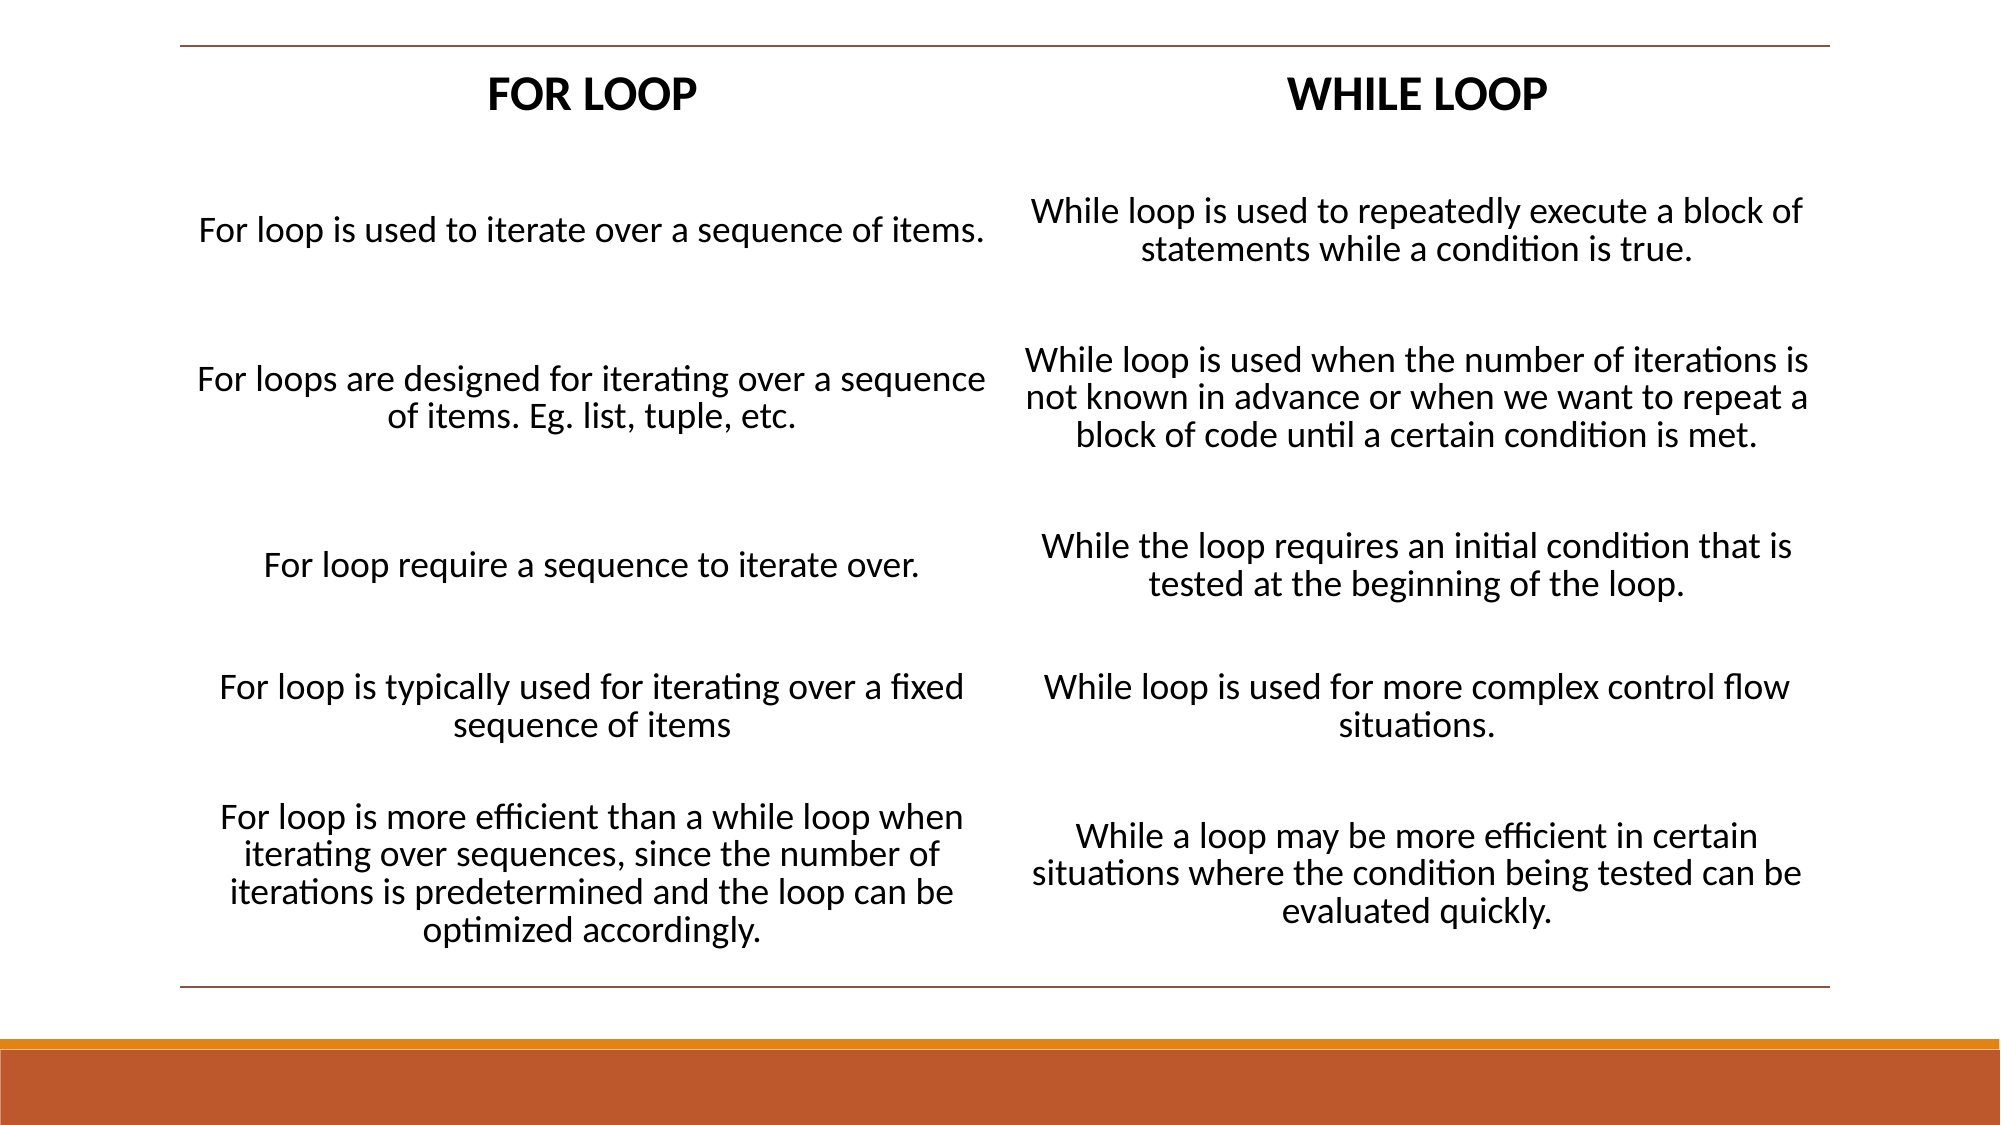

| FOR LOOP | WHILE LOOP |
| --- | --- |
| For loop is used to iterate over a sequence of items. | While loop is used to repeatedly execute a block of statements while a condition is true. |
| For loops are designed for iterating over a sequence of items. Eg. list, tuple, etc. | While loop is used when the number of iterations is not known in advance or when we want to repeat a block of code until a certain condition is met. |
| For loop require a sequence to iterate over. | While the loop requires an initial condition that is tested at the beginning of the loop. |
| For loop is typically used for iterating over a fixed sequence of items | While loop is used for more complex control flow situations. |
| For loop is more efficient than a while loop when iterating over sequences, since the number of iterations is predetermined and the loop can be optimized accordingly. | While a loop may be more efficient in certain situations where the condition being tested can be evaluated quickly. |